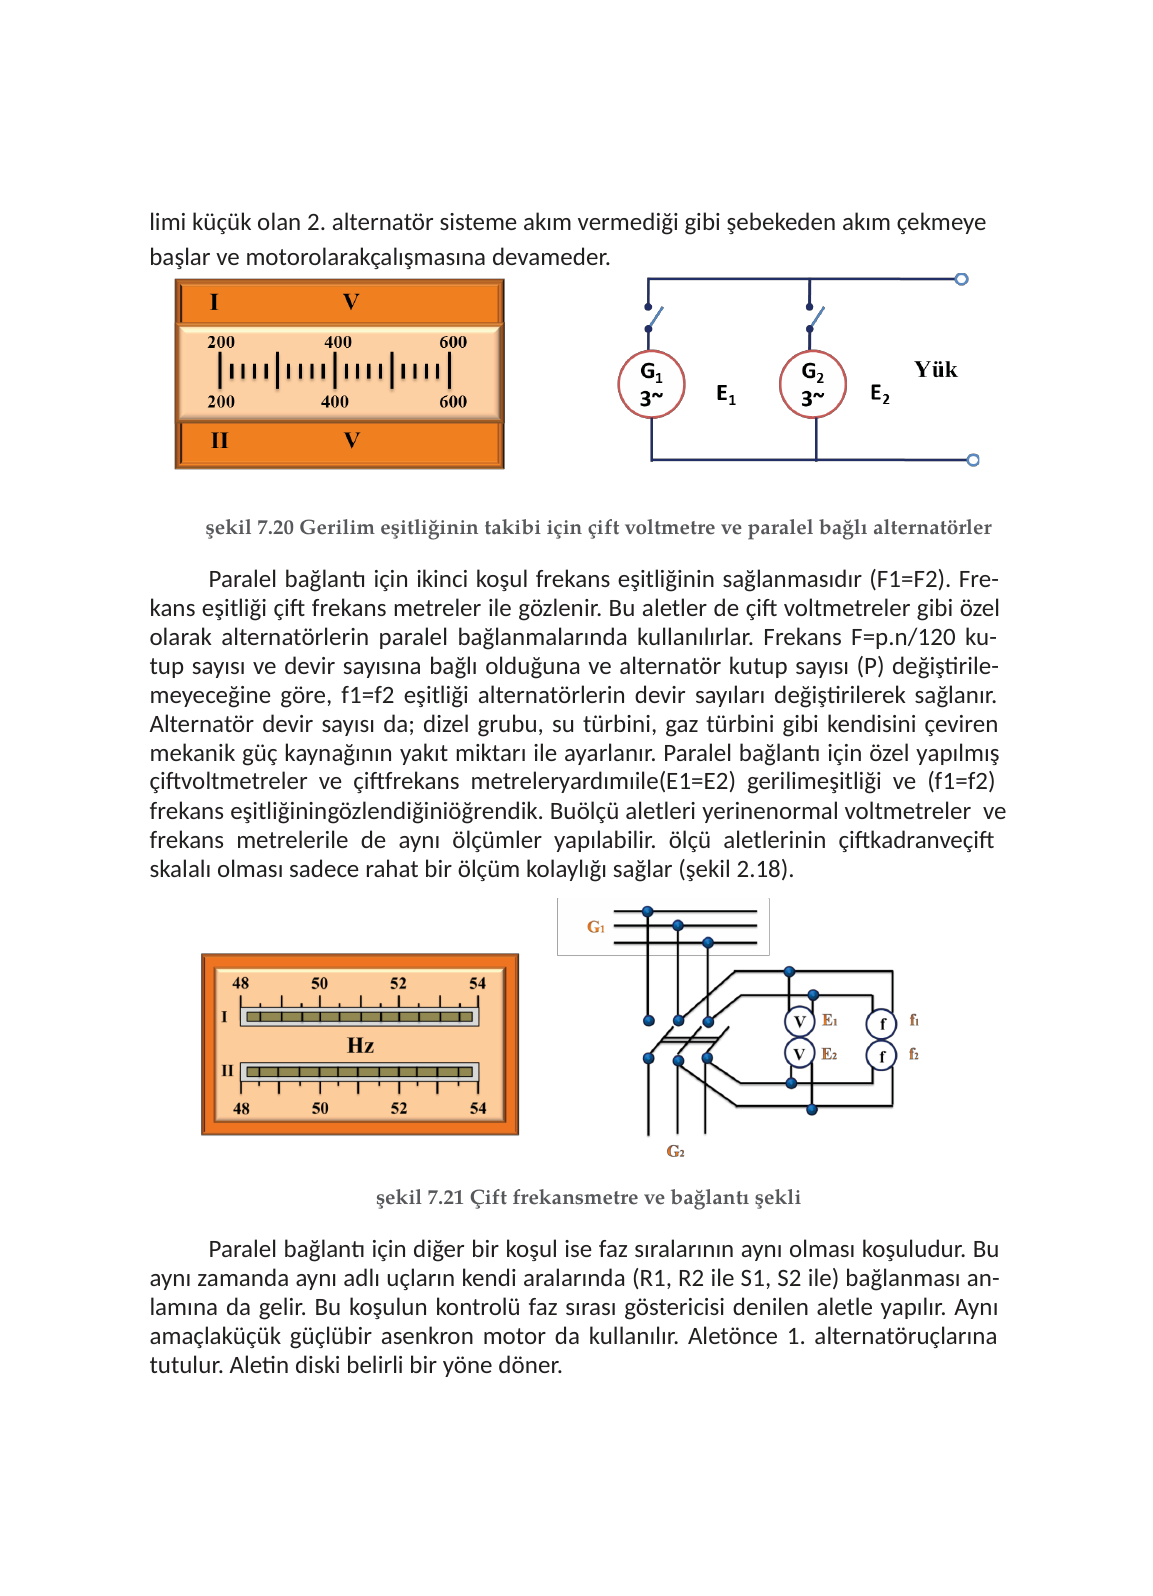

limi küçük olan 2. alternatör sisteme akım vermediği gibi şebekeden akım çekmeye  başlar ve motorolarakçalışmasına devameder.

şekil 7.20 Gerilim eşitliğinin takibi için çift voltmetre ve paralel bağlı alternatörler

Paralel bağlantı için ikinci koşul frekans eşitliğinin sağlanmasıdır (F1=F2). Fre-  kans eşitliği çift frekans metreler ile gözlenir. Bu aletler de çift voltmetreler gibi özel  olarak alternatörlerin paralel bağlanmalarında kullanılırlar. Frekans F=p.n/120 ku-  tup sayısı ve devir sayısına bağlı olduğuna ve alternatör kutup sayısı (P) değiştirile-  meyeceğine göre, f1=f2 eşitliği alternatörlerin devir sayıları değiştirilerek sağlanır.  Alternatör devir sayısı da; dizel grubu, su türbini, gaz türbini gibi kendisini çeviren  mekanik güç kaynağının yakıt miktarı ile ayarlanır. Paralel bağlantı için özel yapılmış  çiftvoltmetreler ve çiftfrekans metreleryardımıile(E1=E2) gerilimeşitliği ve (f1=f2)  frekans eşitliğiningözlendiğiniöğrendik. Buölçü aletleri yerinenormal voltmetreler  ve frekans metrelerile de aynı ölçümler yapılabilir. ölçü aletlerinin çiftkadranveçift  skalalı olması sadece rahat bir ölçüm kolaylığı sağlar (şekil 2.18).

şekil 7.21 Çift frekansmetre ve bağlantı şekli

Paralel bağlantı için diğer bir koşul ise faz sıralarının aynı olması koşuludur. Bu  aynı zamanda aynı adlı uçların kendi aralarında (R1, R2 ile S1, S2 ile) bağlanması an-  lamına da gelir. Bu koşulun kontrolü faz sırası göstericisi denilen aletle yapılır. Aynı  amaçlaküçük güçlübir asenkron motor da kullanılır. Aletönce 1. alternatöruçlarına  tutulur. Aletin diski belirli bir yöne döner.